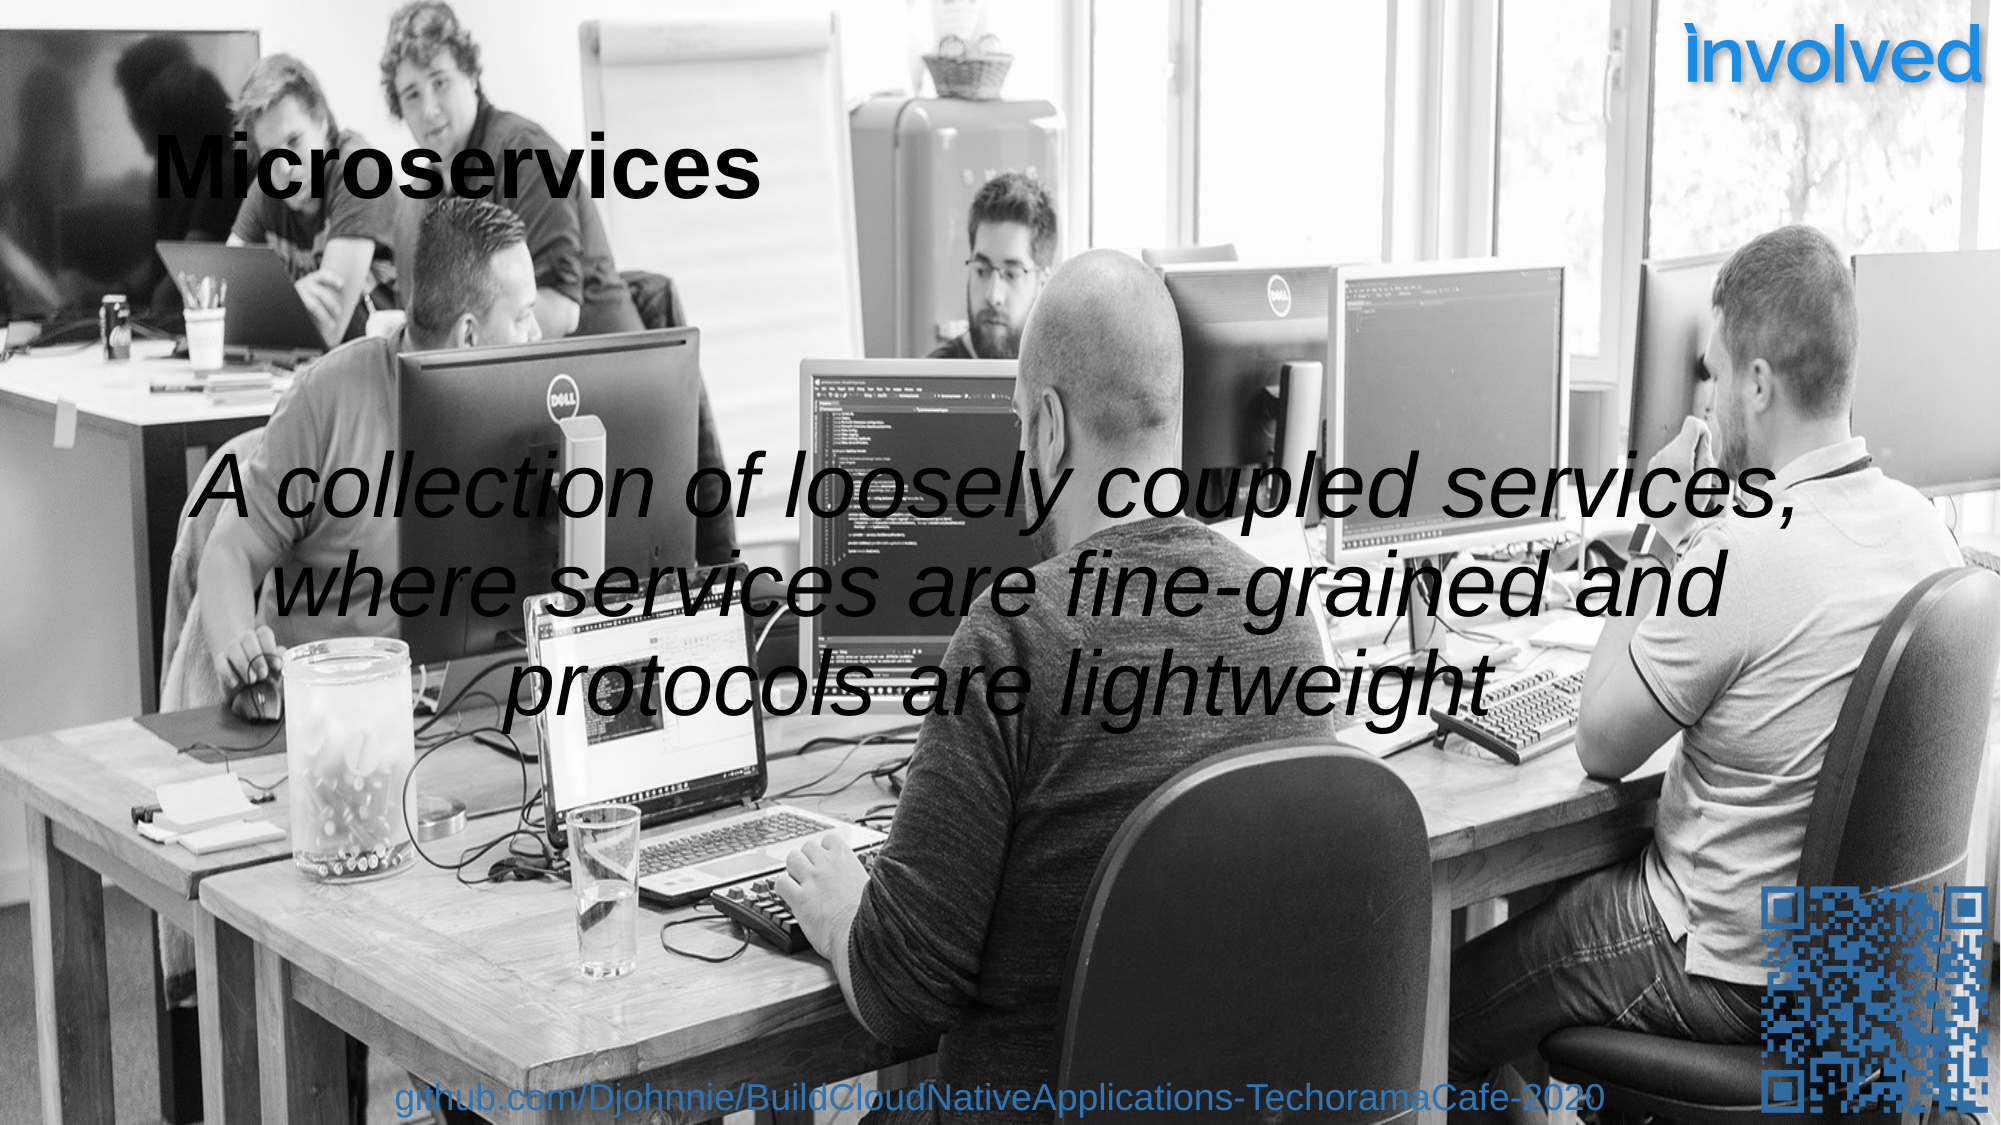

# Microservices

A collection of loosely coupled services, where services are fine-grained and protocols are lightweight